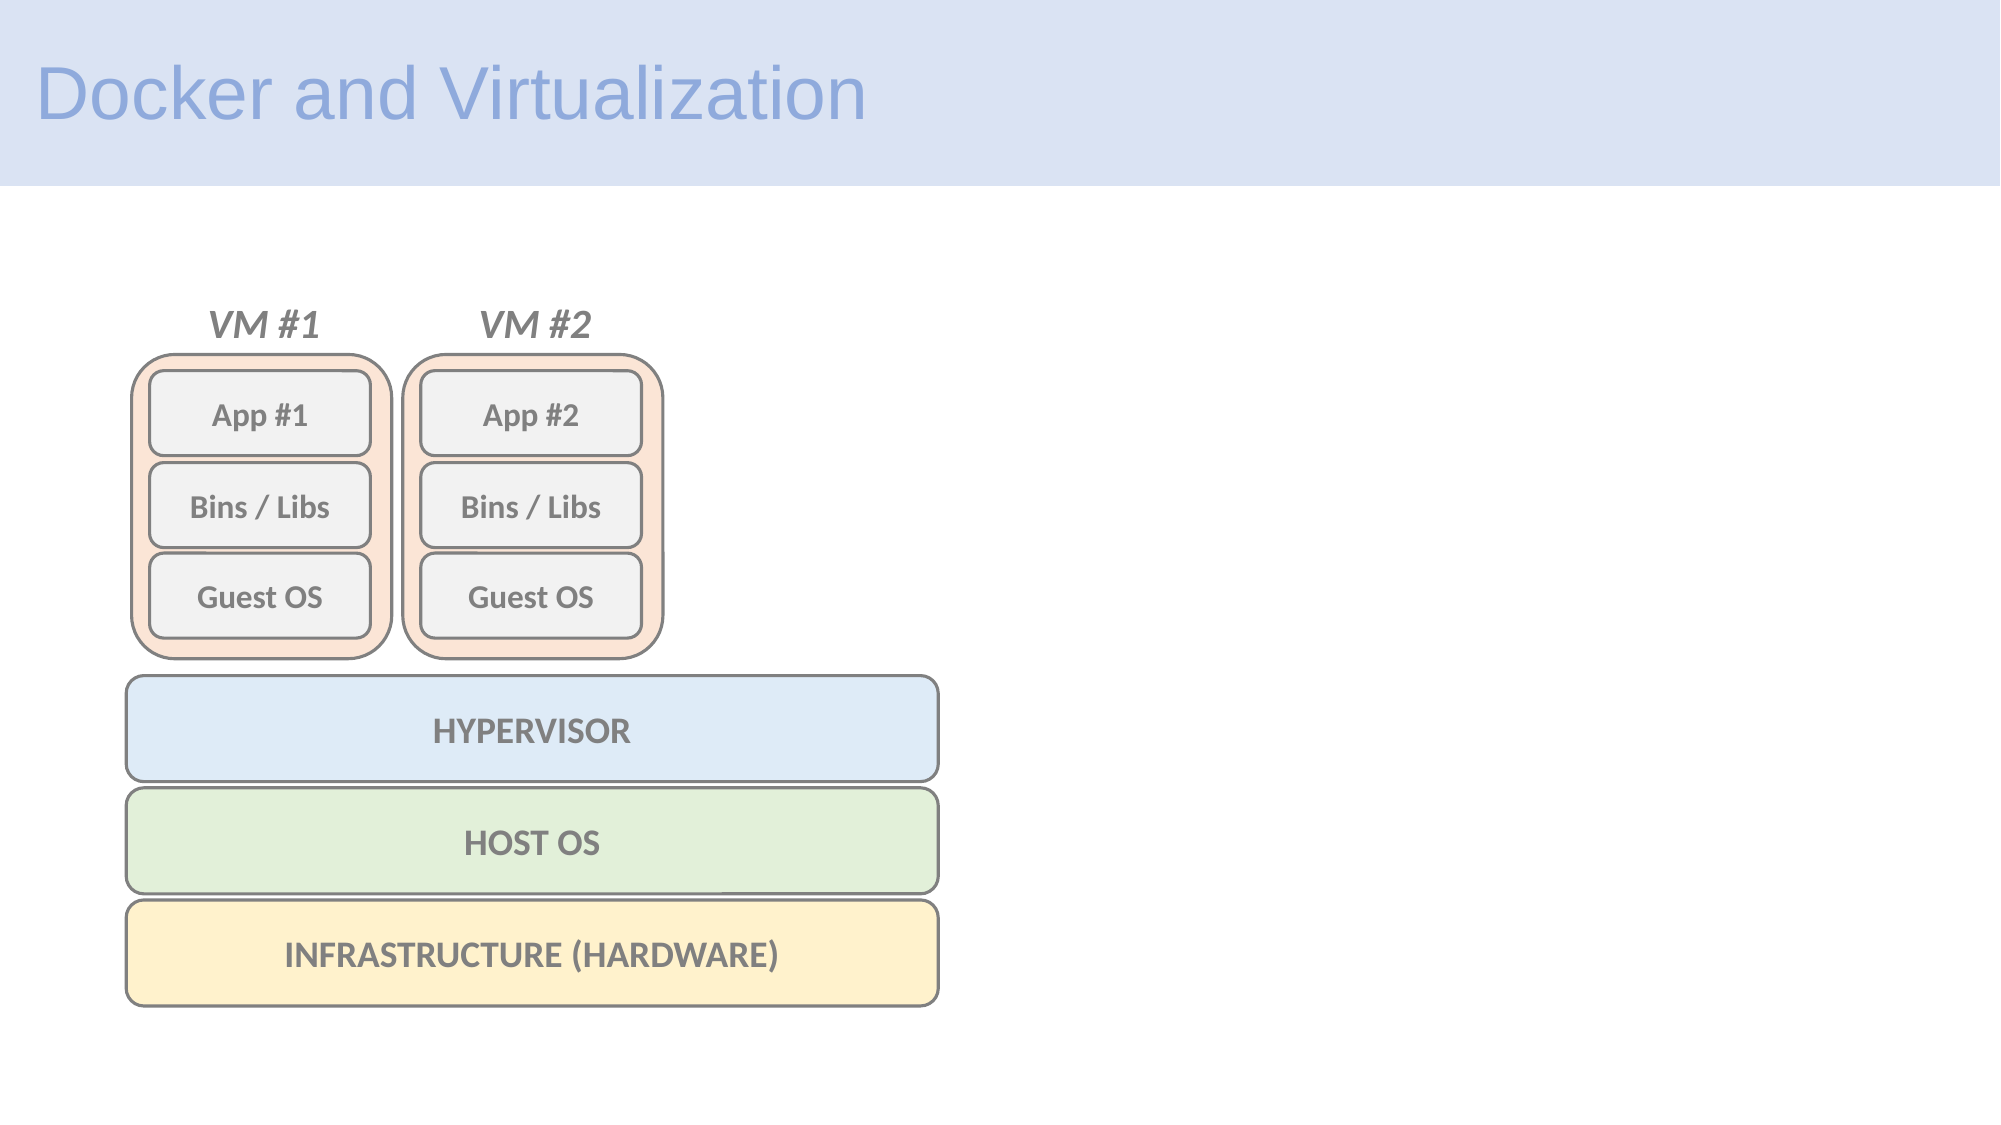

# Docker and Virtualization

VM #1
VM #2

App #1
App #2
Bins / Libs
Bins / Libs
Guest OS
Guest OS
HYPERVISOR
HOST OS
INFRASTRUCTURE (HARDWARE)